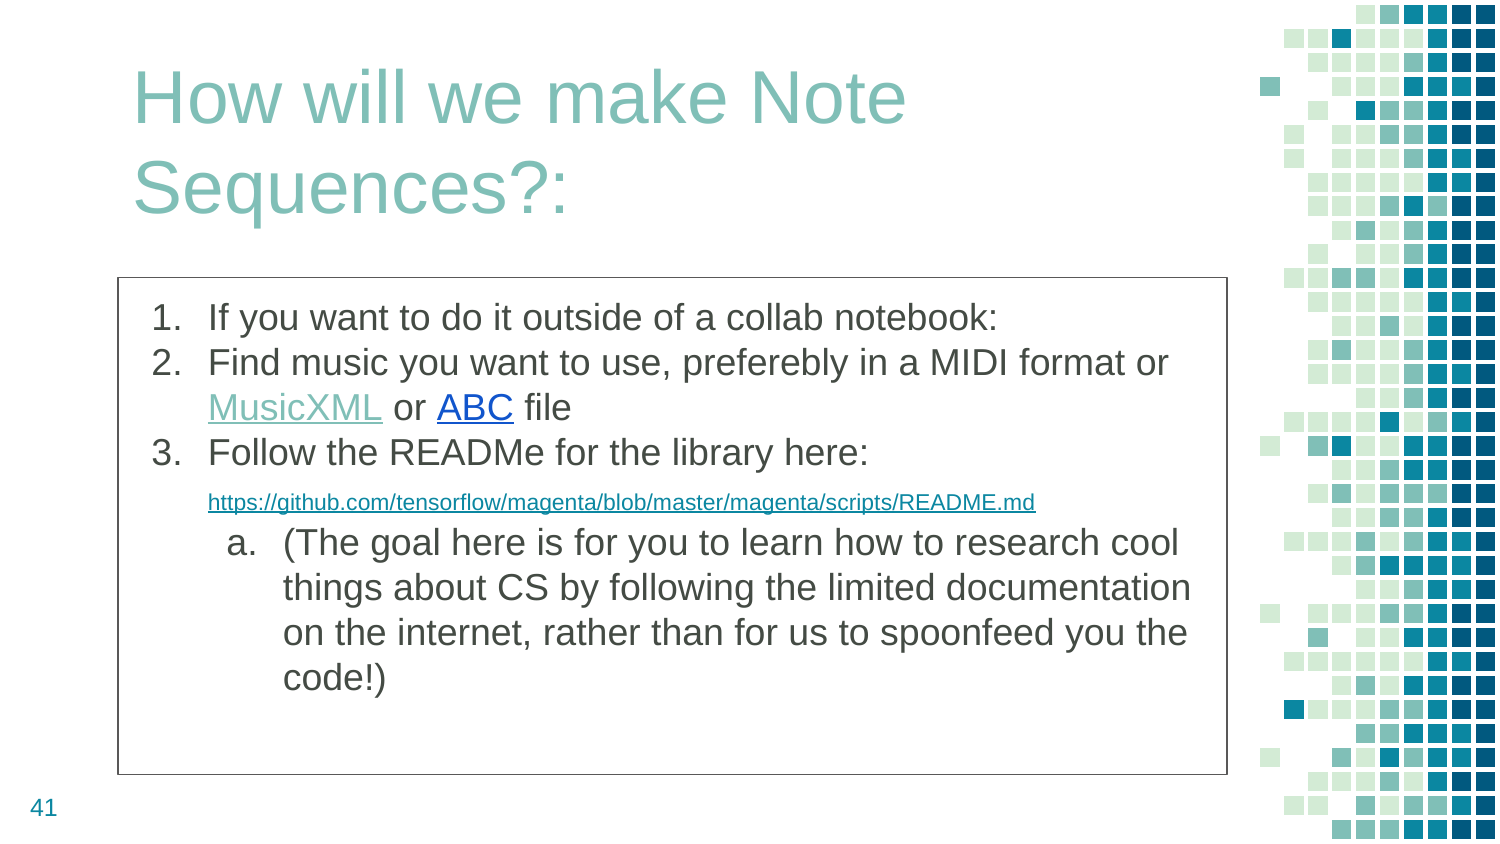

# How will we make Note Sequences?:
If you want to do it outside of a collab notebook:
Find music you want to use, preferebly in a MIDI format or MusicXML or ABC file
Follow the READMe for the library here: https://github.com/tensorflow/magenta/blob/master/magenta/scripts/README.md
(The goal here is for you to learn how to research cool things about CS by following the limited documentation on the internet, rather than for us to spoonfeed you the code!)

41